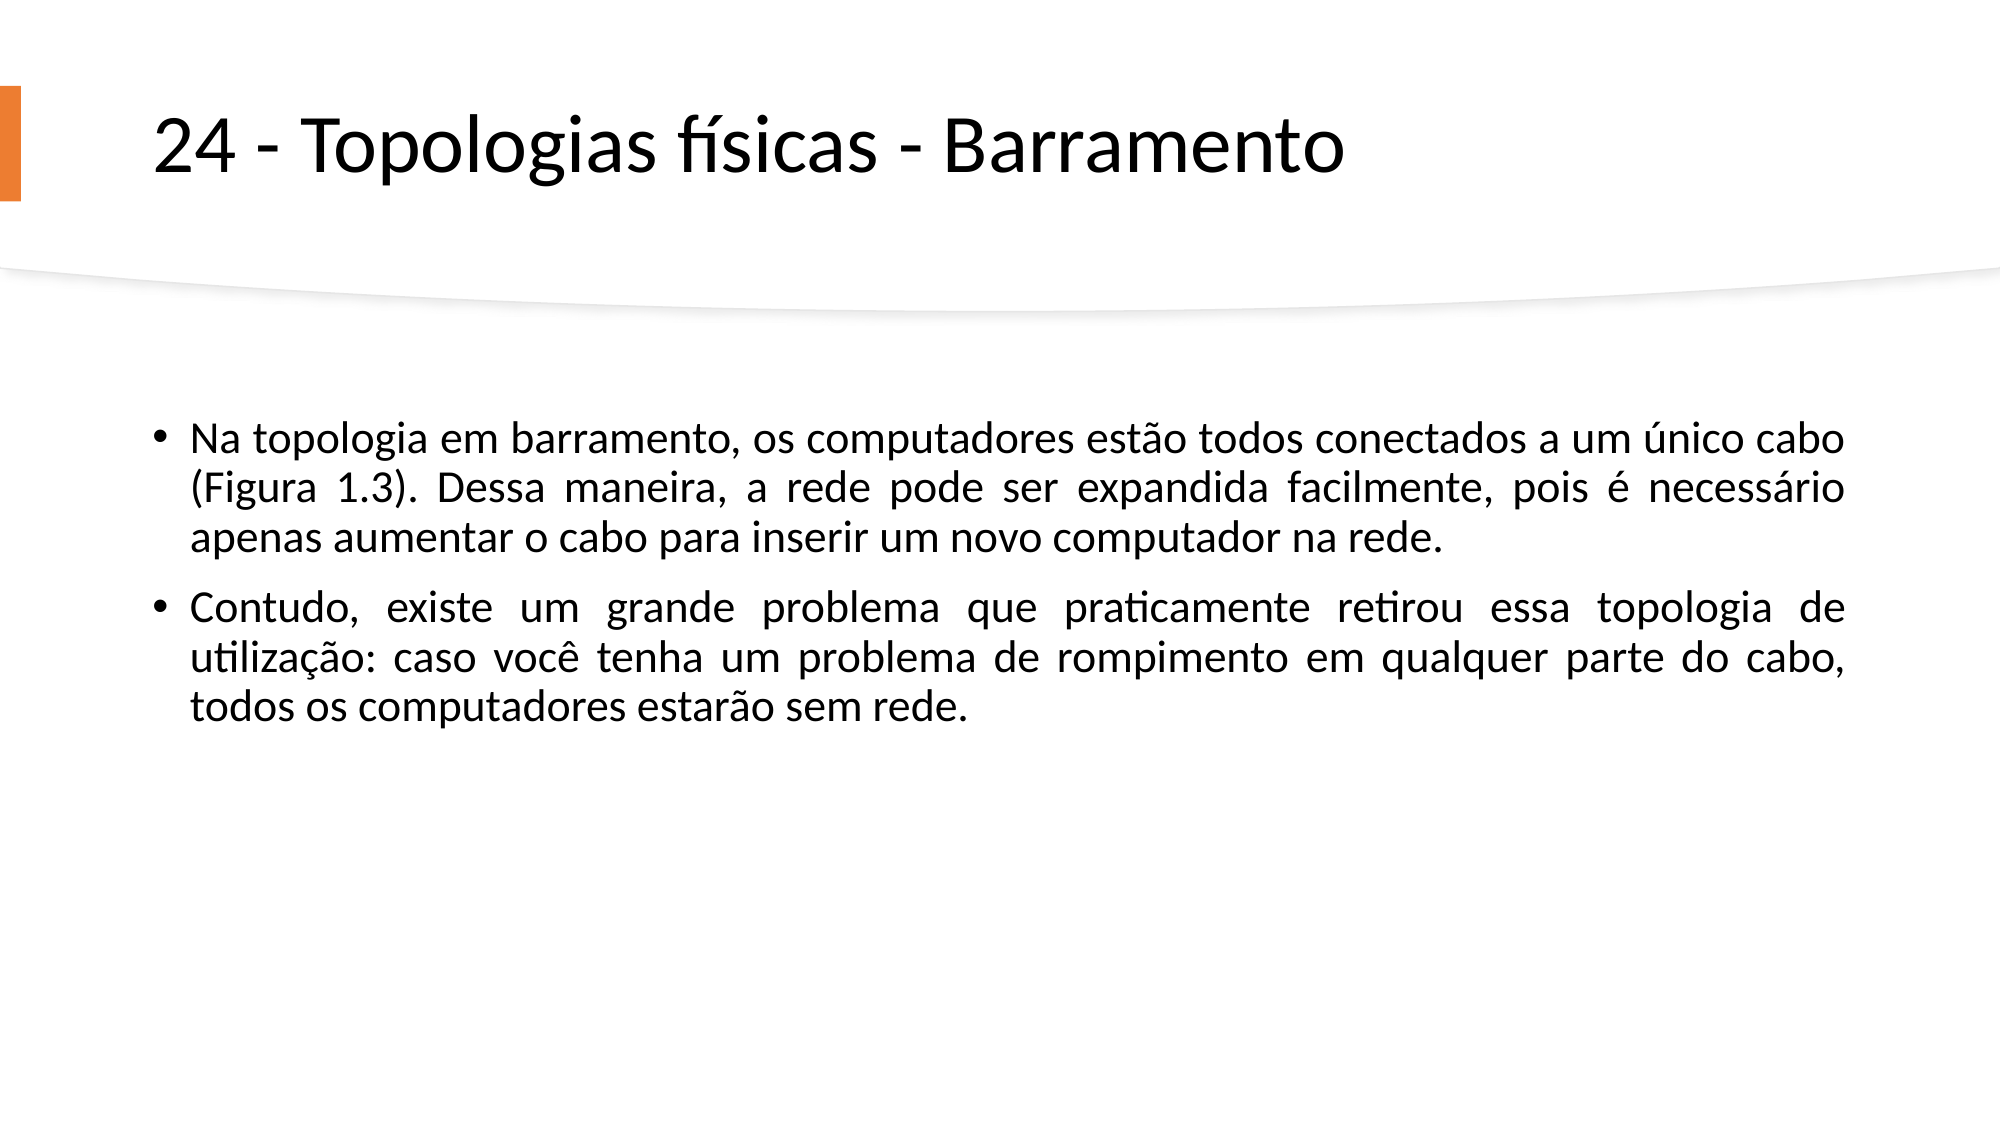

# 24 - Topologias físicas - Barramento

Na topologia em barramento, os computadores estão todos conectados a um único cabo (Figura 1.3). Dessa maneira, a rede pode ser expandida facilmente, pois é necessário apenas aumentar o cabo para inserir um novo computador na rede.
Contudo, existe um grande problema que praticamente retirou essa topologia de utilização: caso você tenha um problema de rompimento em qualquer parte do cabo, todos os computadores estarão sem rede.